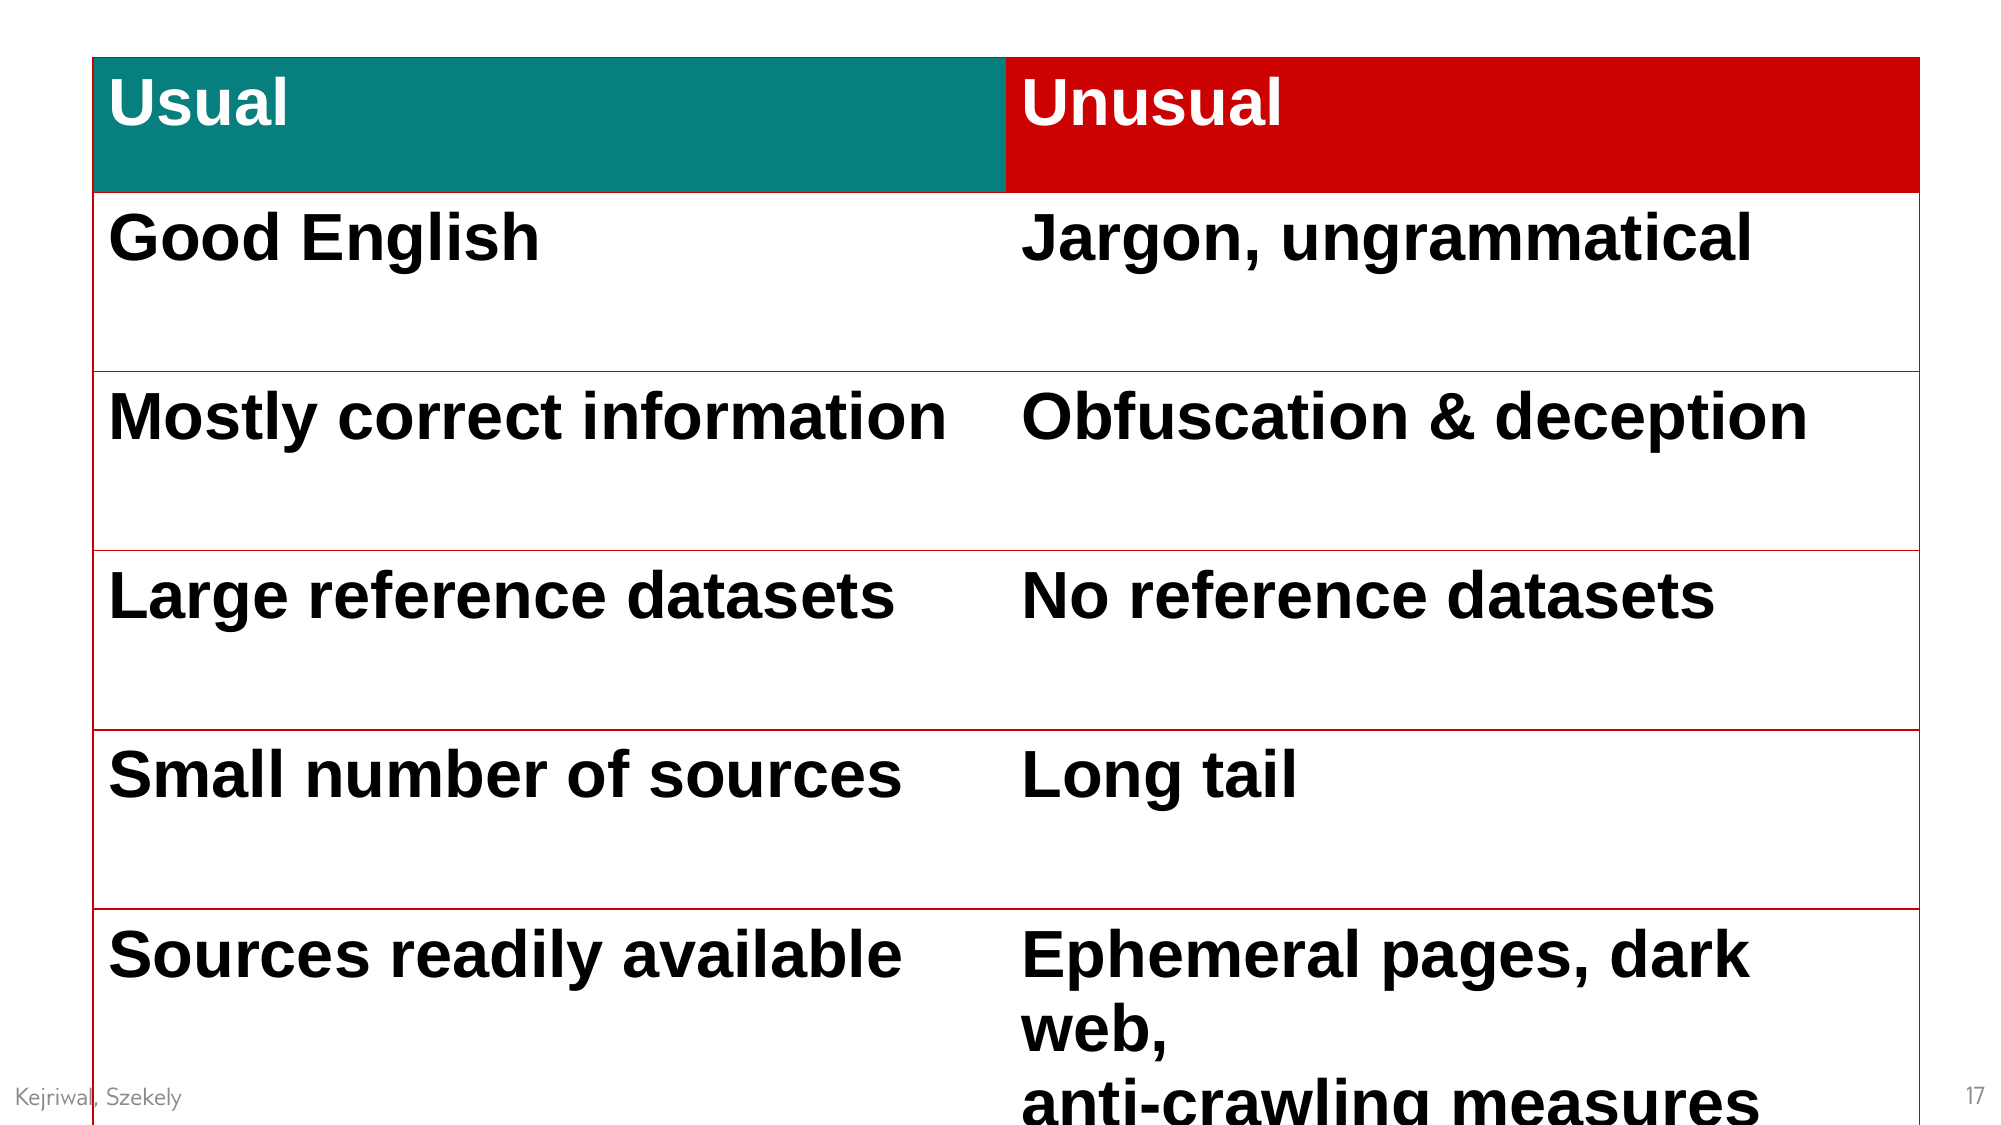

| Usual | Unusual |
| --- | --- |
| Good English | Jargon, ungrammatical |
| Mostly correct information | Obfuscation & deception |
| Large reference datasets | No reference datasets |
| Small number of sources | Long tail |
| Sources readily available | Ephemeral pages, dark web, anti-crawling measures |
17
Kejriwal, Szekely